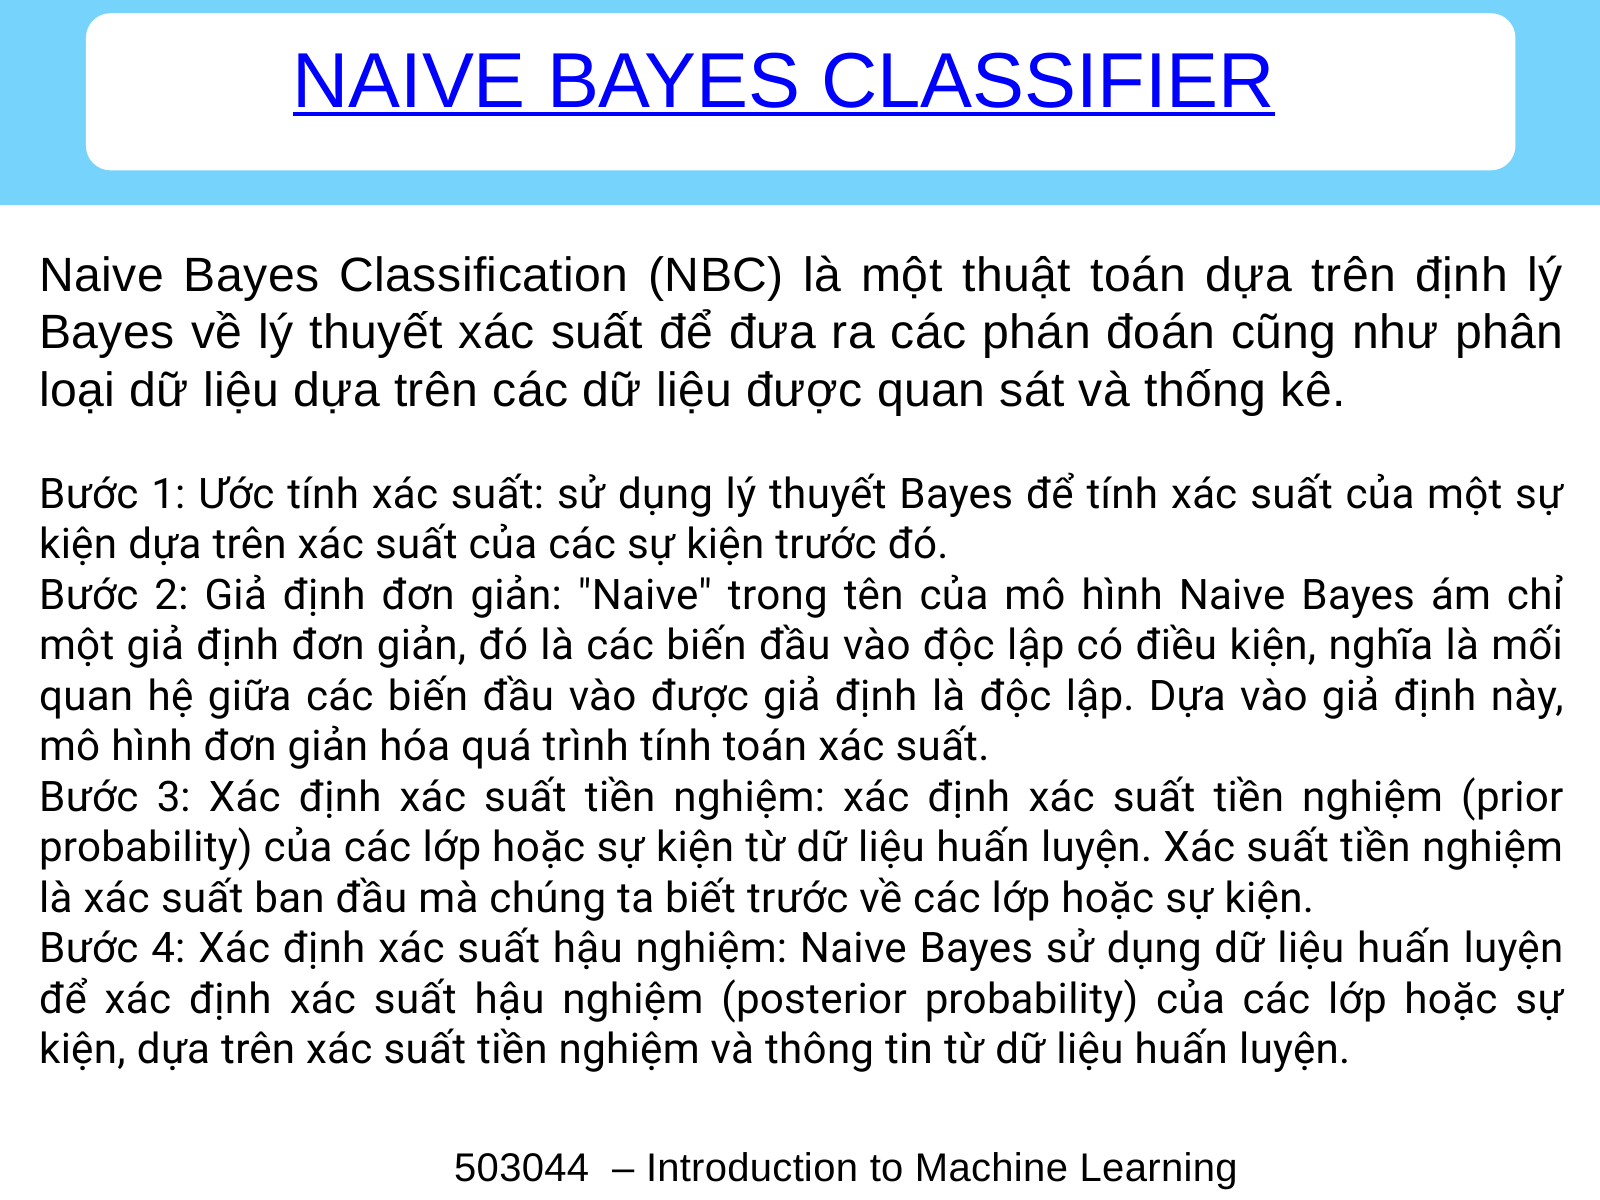

NAIVE BAYES CLASSIFIER

Naive Bayes Classification (NBC) là một thuật toán dựa trên định lý Bayes về lý thuyết xác suất để đưa ra các phán đoán cũng như phân loại dữ liệu dựa trên các dữ liệu được quan sát và thống kê.
Bước 1: Ước tính xác suất: sử dụng lý thuyết Bayes để tính xác suất của một sự kiện dựa trên xác suất của các sự kiện trước đó.
Bước 2: Giả định đơn giản: "Naive" trong tên của mô hình Naive Bayes ám chỉ một giả định đơn giản, đó là các biến đầu vào độc lập có điều kiện, nghĩa là mối quan hệ giữa các biến đầu vào được giả định là độc lập. Dựa vào giả định này, mô hình đơn giản hóa quá trình tính toán xác suất.
Bước 3: Xác định xác suất tiền nghiệm: xác định xác suất tiền nghiệm (prior probability) của các lớp hoặc sự kiện từ dữ liệu huấn luyện. Xác suất tiền nghiệm là xác suất ban đầu mà chúng ta biết trước về các lớp hoặc sự kiện.
Bước 4: Xác định xác suất hậu nghiệm: Naive Bayes sử dụng dữ liệu huấn luyện để xác định xác suất hậu nghiệm (posterior probability) của các lớp hoặc sự kiện, dựa trên xác suất tiền nghiệm và thông tin từ dữ liệu huấn luyện.

503044  – Introduction to Machine Learning